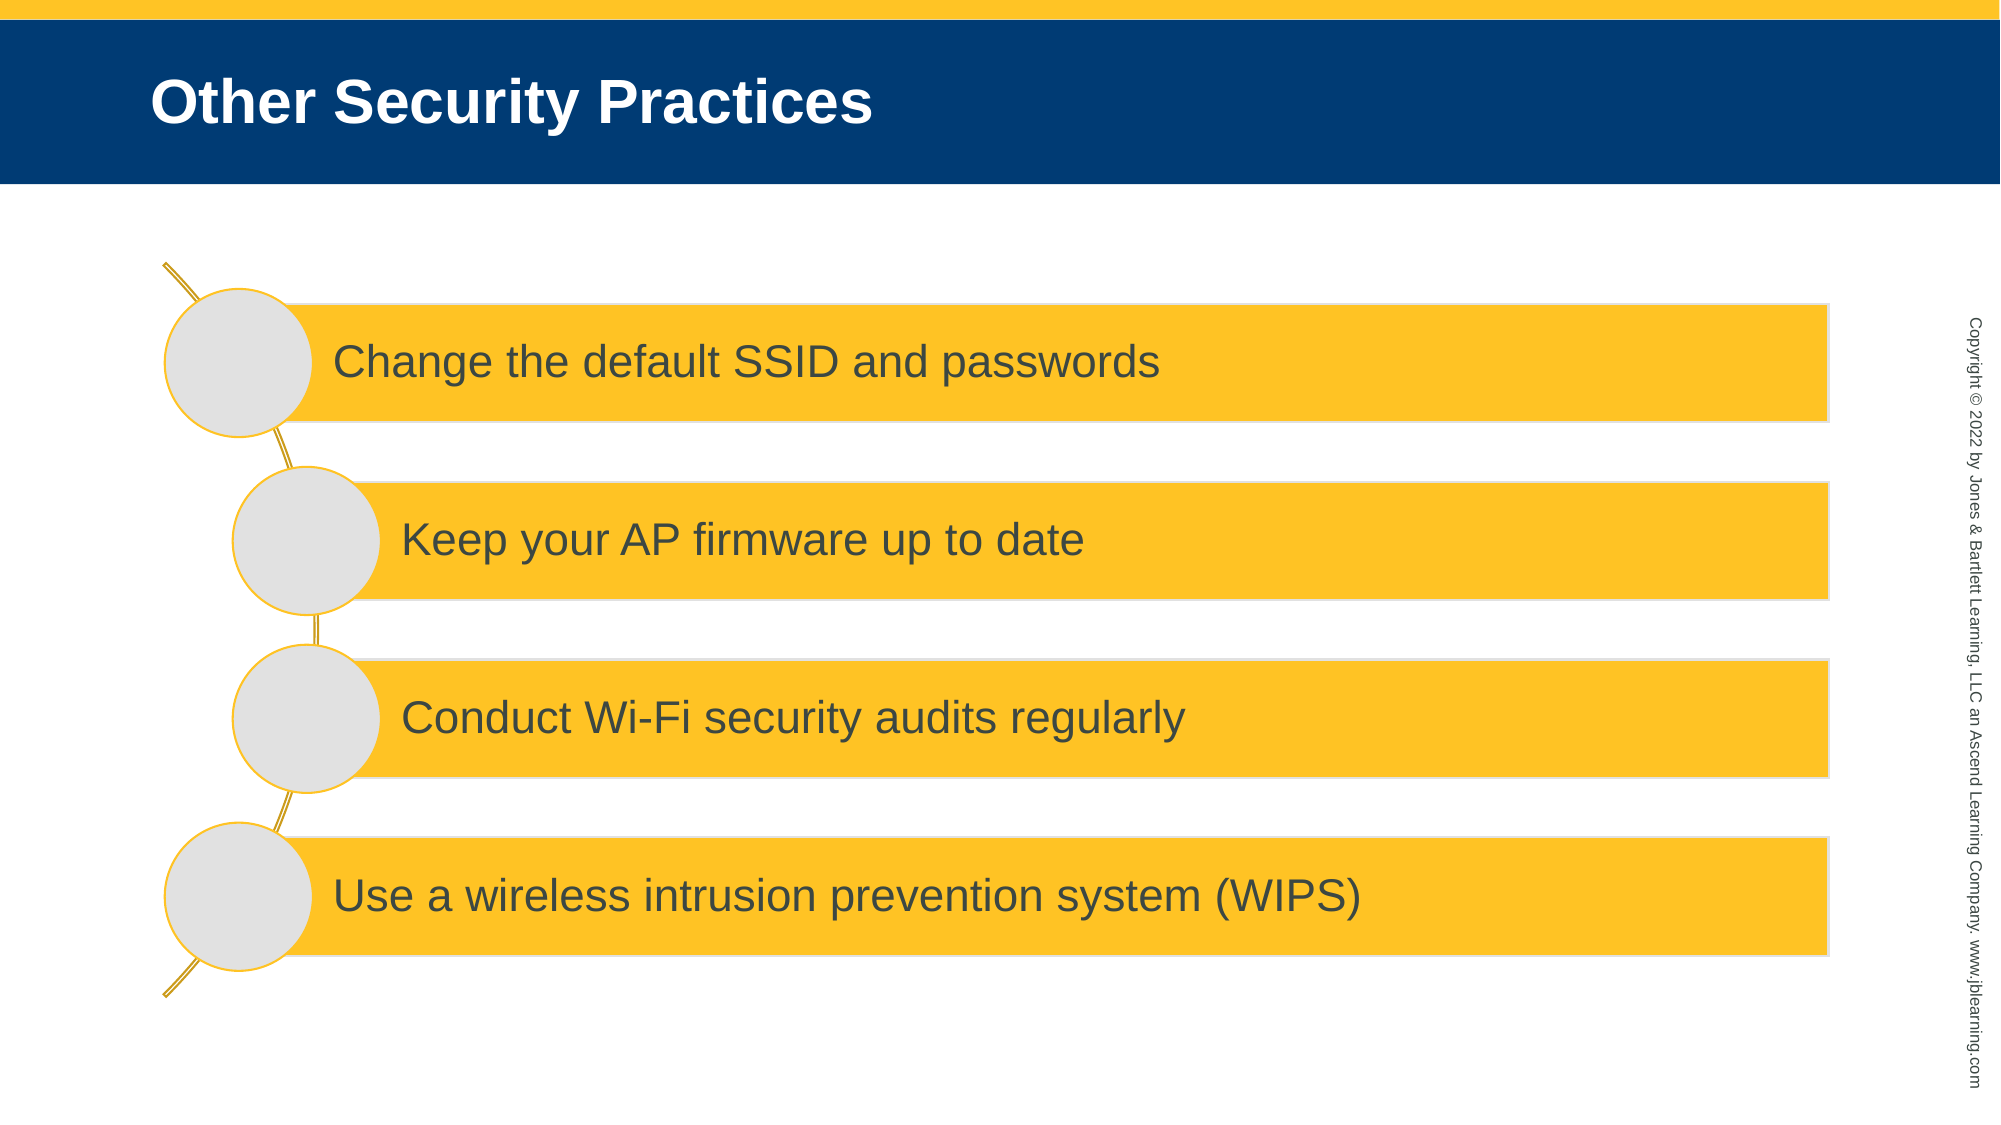

# Other Security Practices
Change the default SSID and passwords
Keep your AP firmware up to date
Conduct Wi-Fi security audits regularly
Use a wireless intrusion prevention system (WIPS)